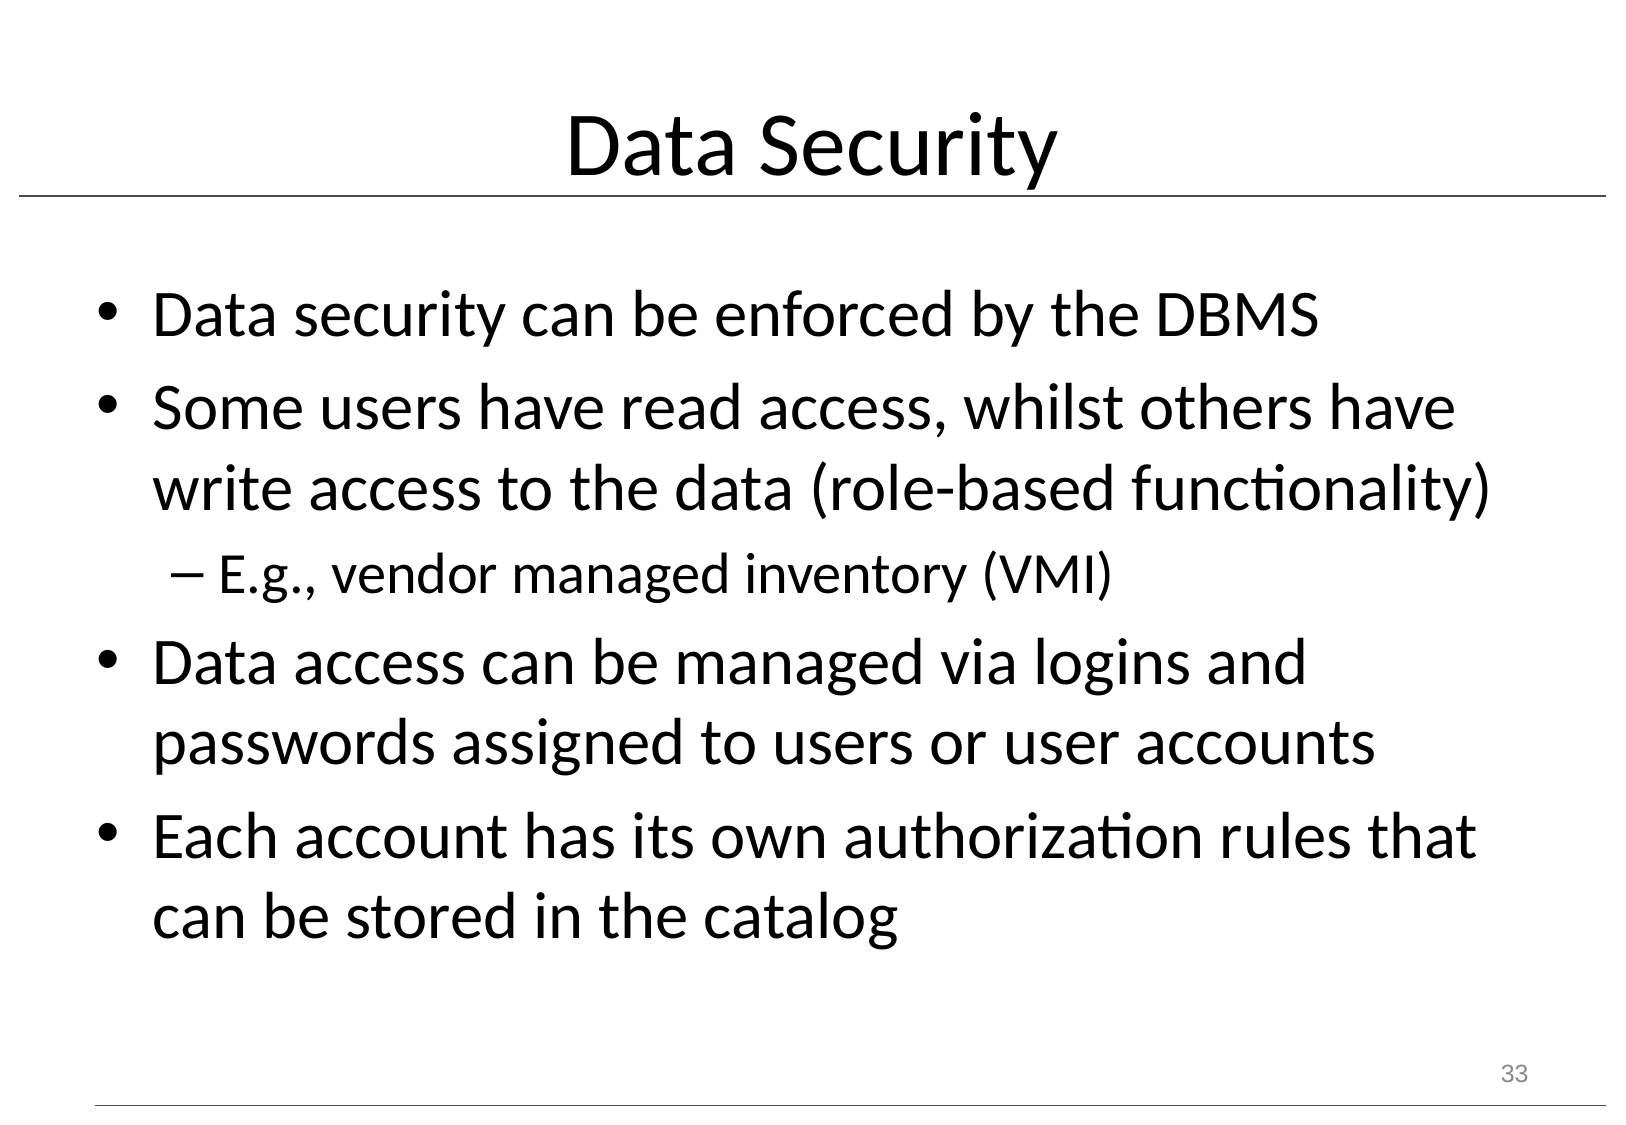

# Data Security
Data security can be enforced by the DBMS
Some users have read access, whilst others have write access to the data (role-based functionality)
E.g., vendor managed inventory (VMI)
Data access can be managed via logins and passwords assigned to users or user accounts
Each account has its own authorization rules that can be stored in the catalog

33